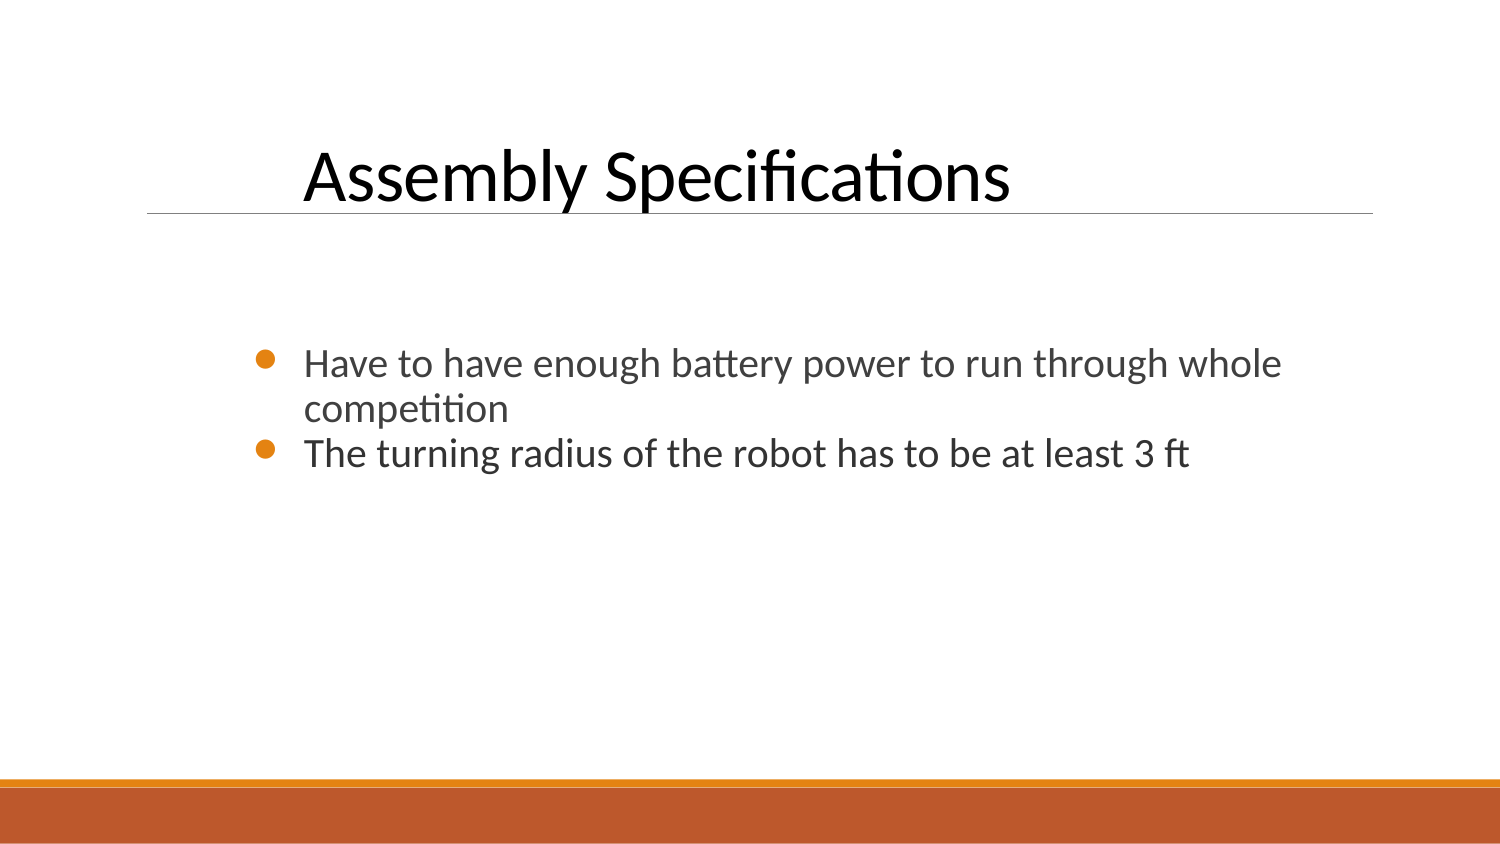

# Assembly Specifications
Have to have enough battery power to run through whole competition
The turning radius of the robot has to be at least 3 ft